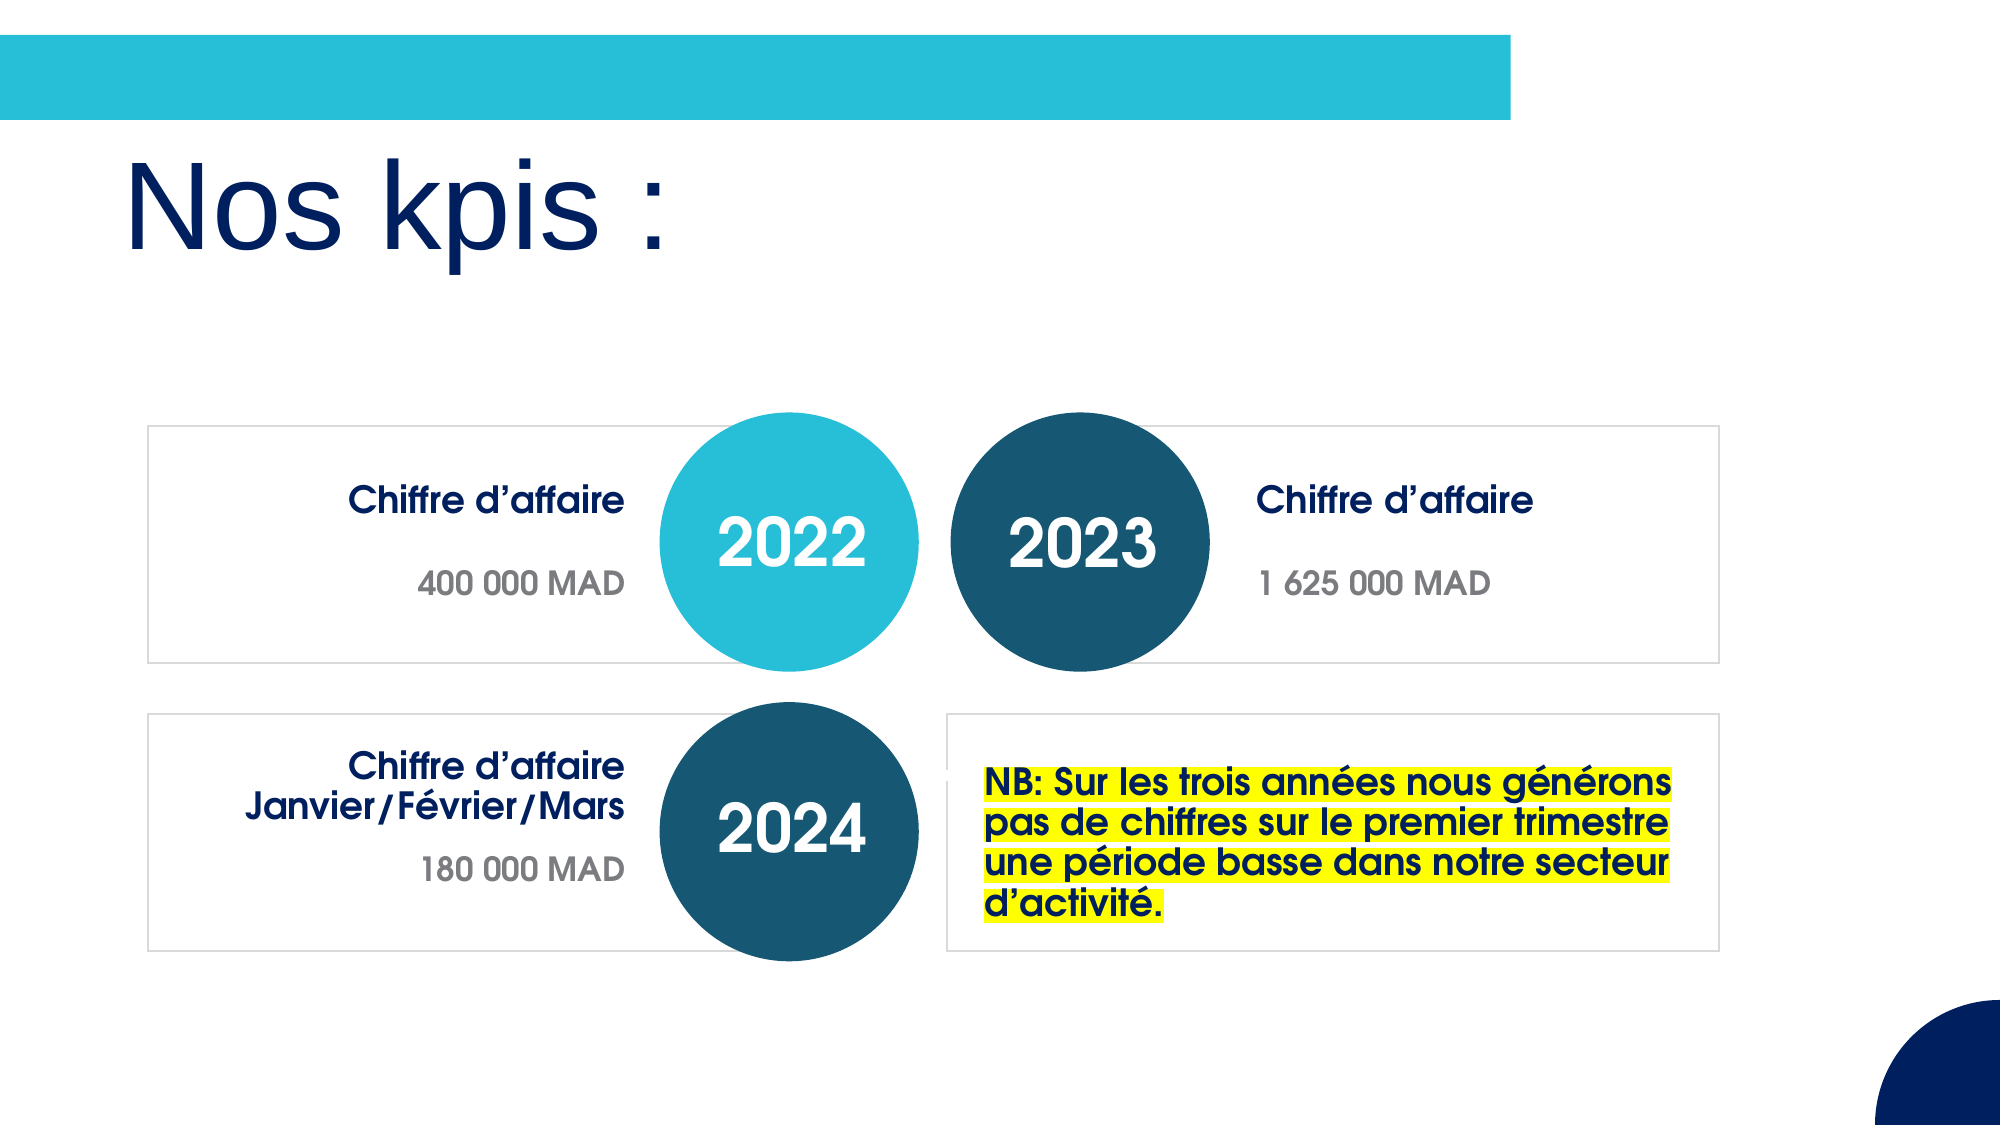

# Nos kpis :

Chiffre d’affaire
Chiffre d’affaire
2022
2023
400 000 MAD
1 625 000 MAD

NB: Sur les trois années nous générons pas de chiffres sur le premier trimestre une période basse dans notre secteur d’activité.
Chiffre d’affaire Janvier/Février/Mars
2024
180 000 MAD